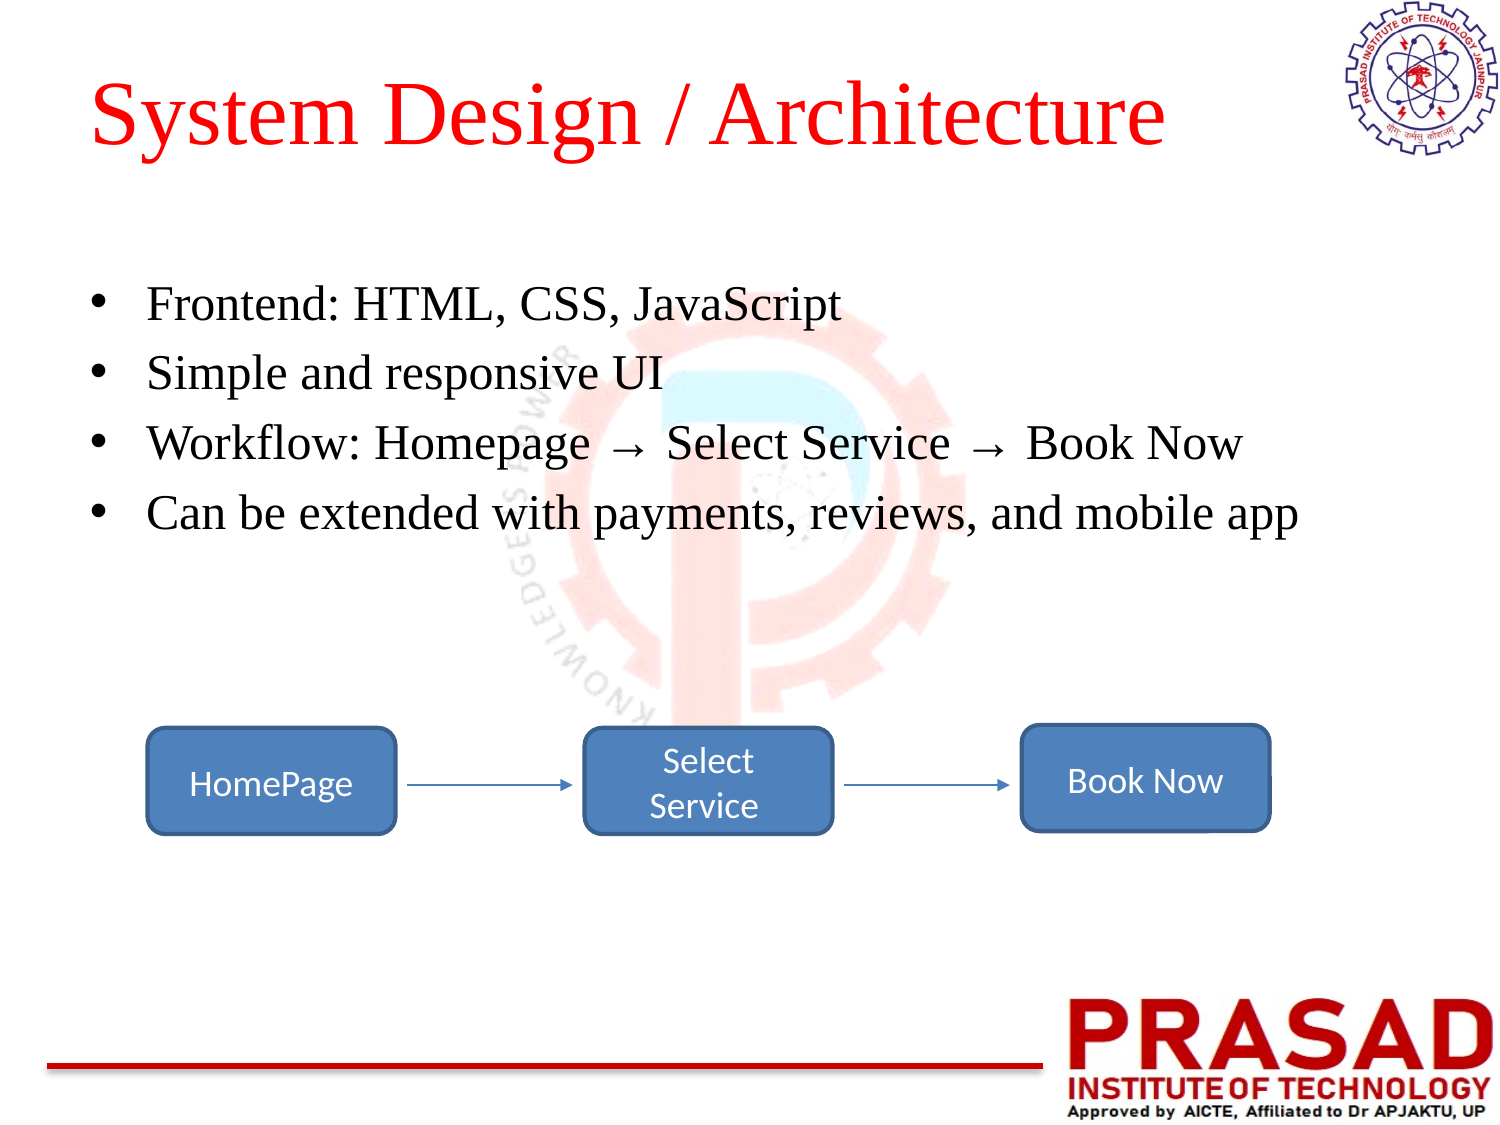

# System Design / Architecture
Frontend: HTML, CSS, JavaScript
Simple and responsive UI
Workflow: Homepage → Select Service → Book Now
Can be extended with payments, reviews, and mobile app

Book Now
HomePage
Select Service